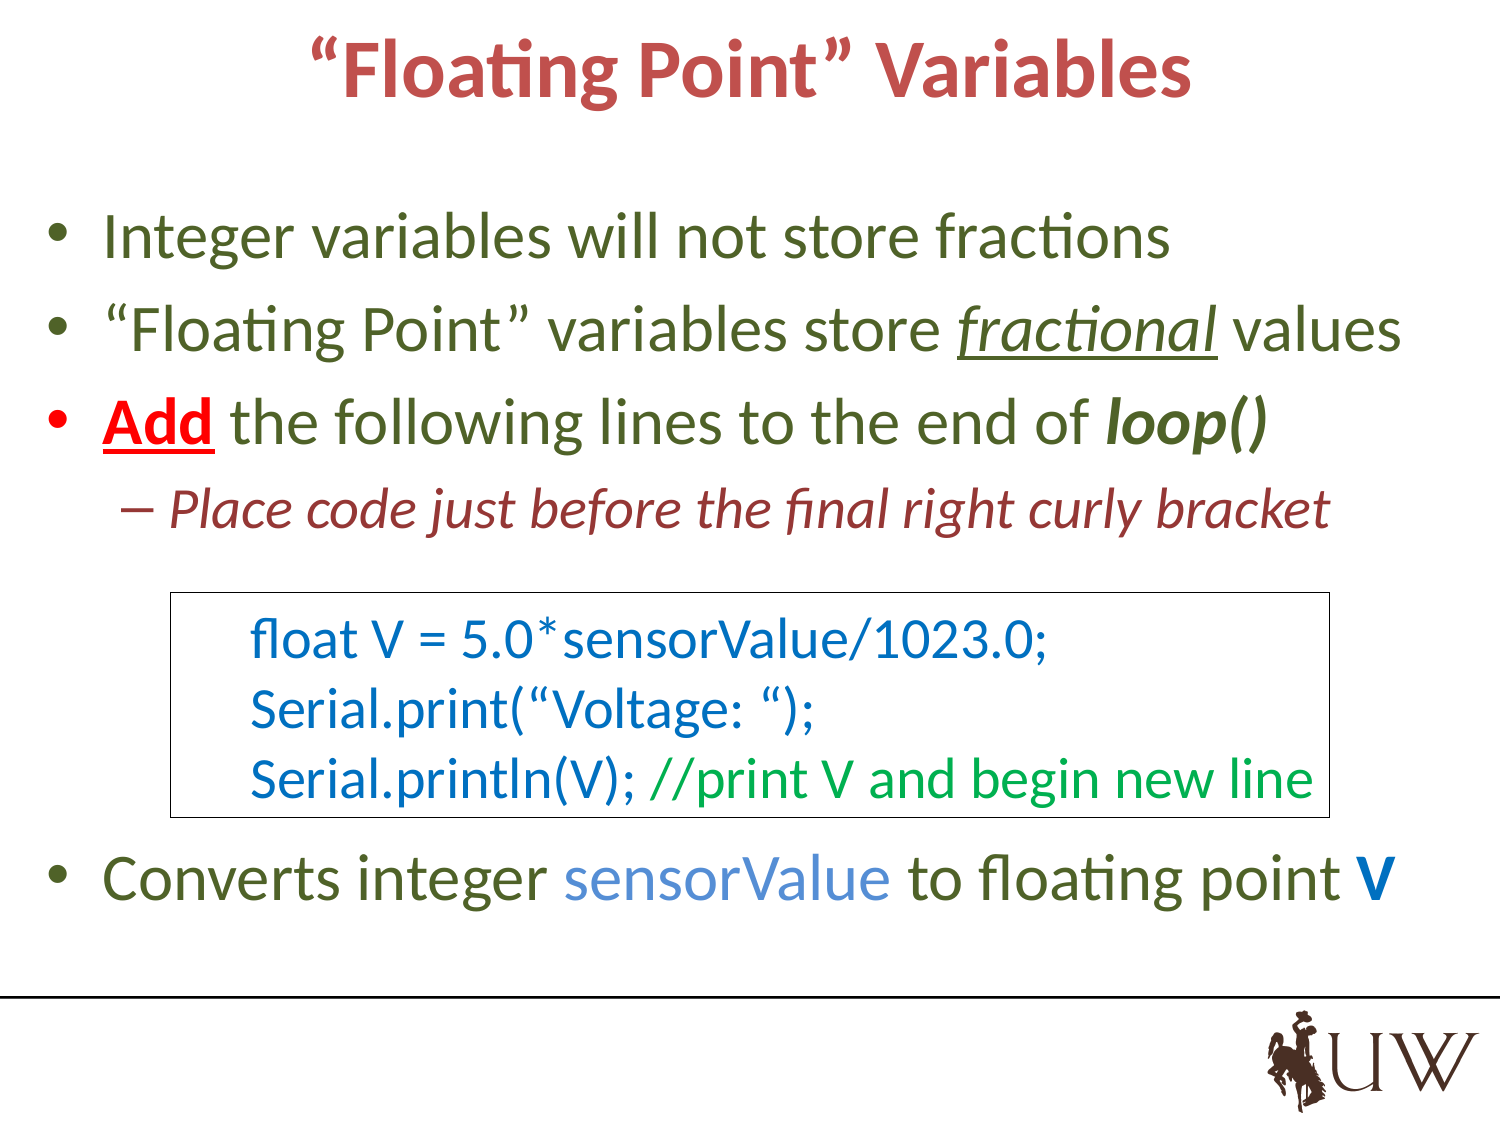

# “Floating Point” Variables
Integer variables will not store fractions
“Floating Point” variables store fractional values
Add the following lines to the end of loop()
Place code just before the final right curly bracket

Converts integer sensorValue to floating point V
float V = 5.0*sensorValue/1023.0;
Serial.print(“Voltage: “);
Serial.println(V); //print V and begin new line